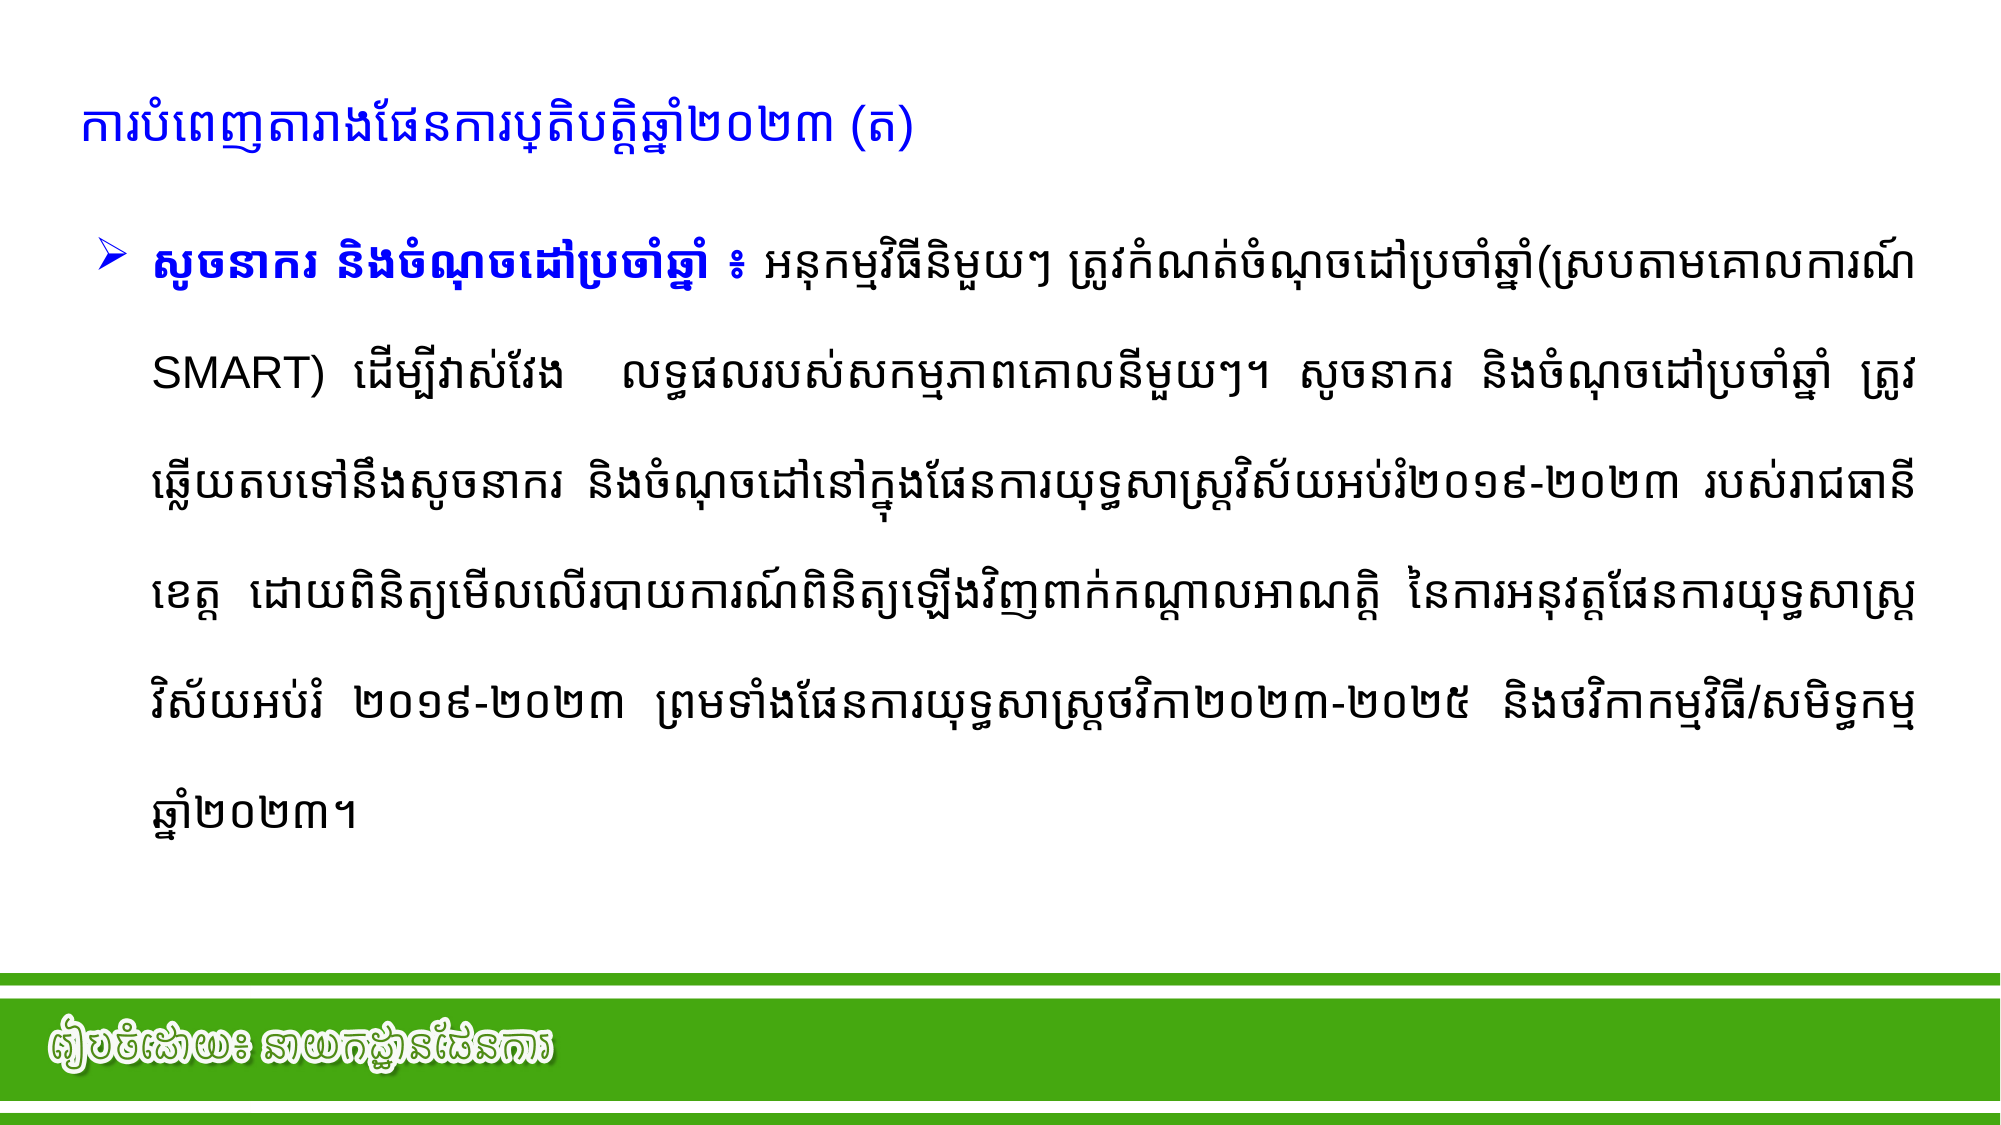

ការបំពេញតារាងផែនការប្រតិបត្តិឆ្នាំ២០២៣ (ត)
សូចនាករ និងចំណុចដៅប្រចាំឆ្នាំ ៖ អនុកម្មវិធីនិមួយៗ ត្រូវកំណត់ចំណុចដៅប្រចាំឆ្នាំ(ស្របតាមគោលការណ៍ SMART) ដើម្បីវាស់វែង  លទ្ធផលរបស់សកម្មភាពគោលនីមួយៗ។ សូចនាករ និងចំណុចដៅប្រចាំឆ្នាំ ត្រូវឆ្លើយតបទៅនឹងសូចនាករ និងចំណុចដៅនៅក្នុងផែនការយុទ្ធសាស្ត្រវិស័យអប់រំ២០១៩-២០២៣ របស់រាជធានី ខេត្ត ដោយពិនិត្យមើលលើរបាយការណ៍ពិនិត្យឡើងវិញពាក់កណ្តាលអាណត្តិ នៃការអនុវត្តផែនការយុទ្ធសាស្រ្តវិស័យ​អប់រំ ២០១៩-២០២៣ ព្រមទាំងផែនការយុទ្ធសាស្រ្តថវិកា២០២៣-២០២៥ និងថវិកាកម្មវិធី/សមិទ្ធកម្មឆ្នាំ២០២៣។